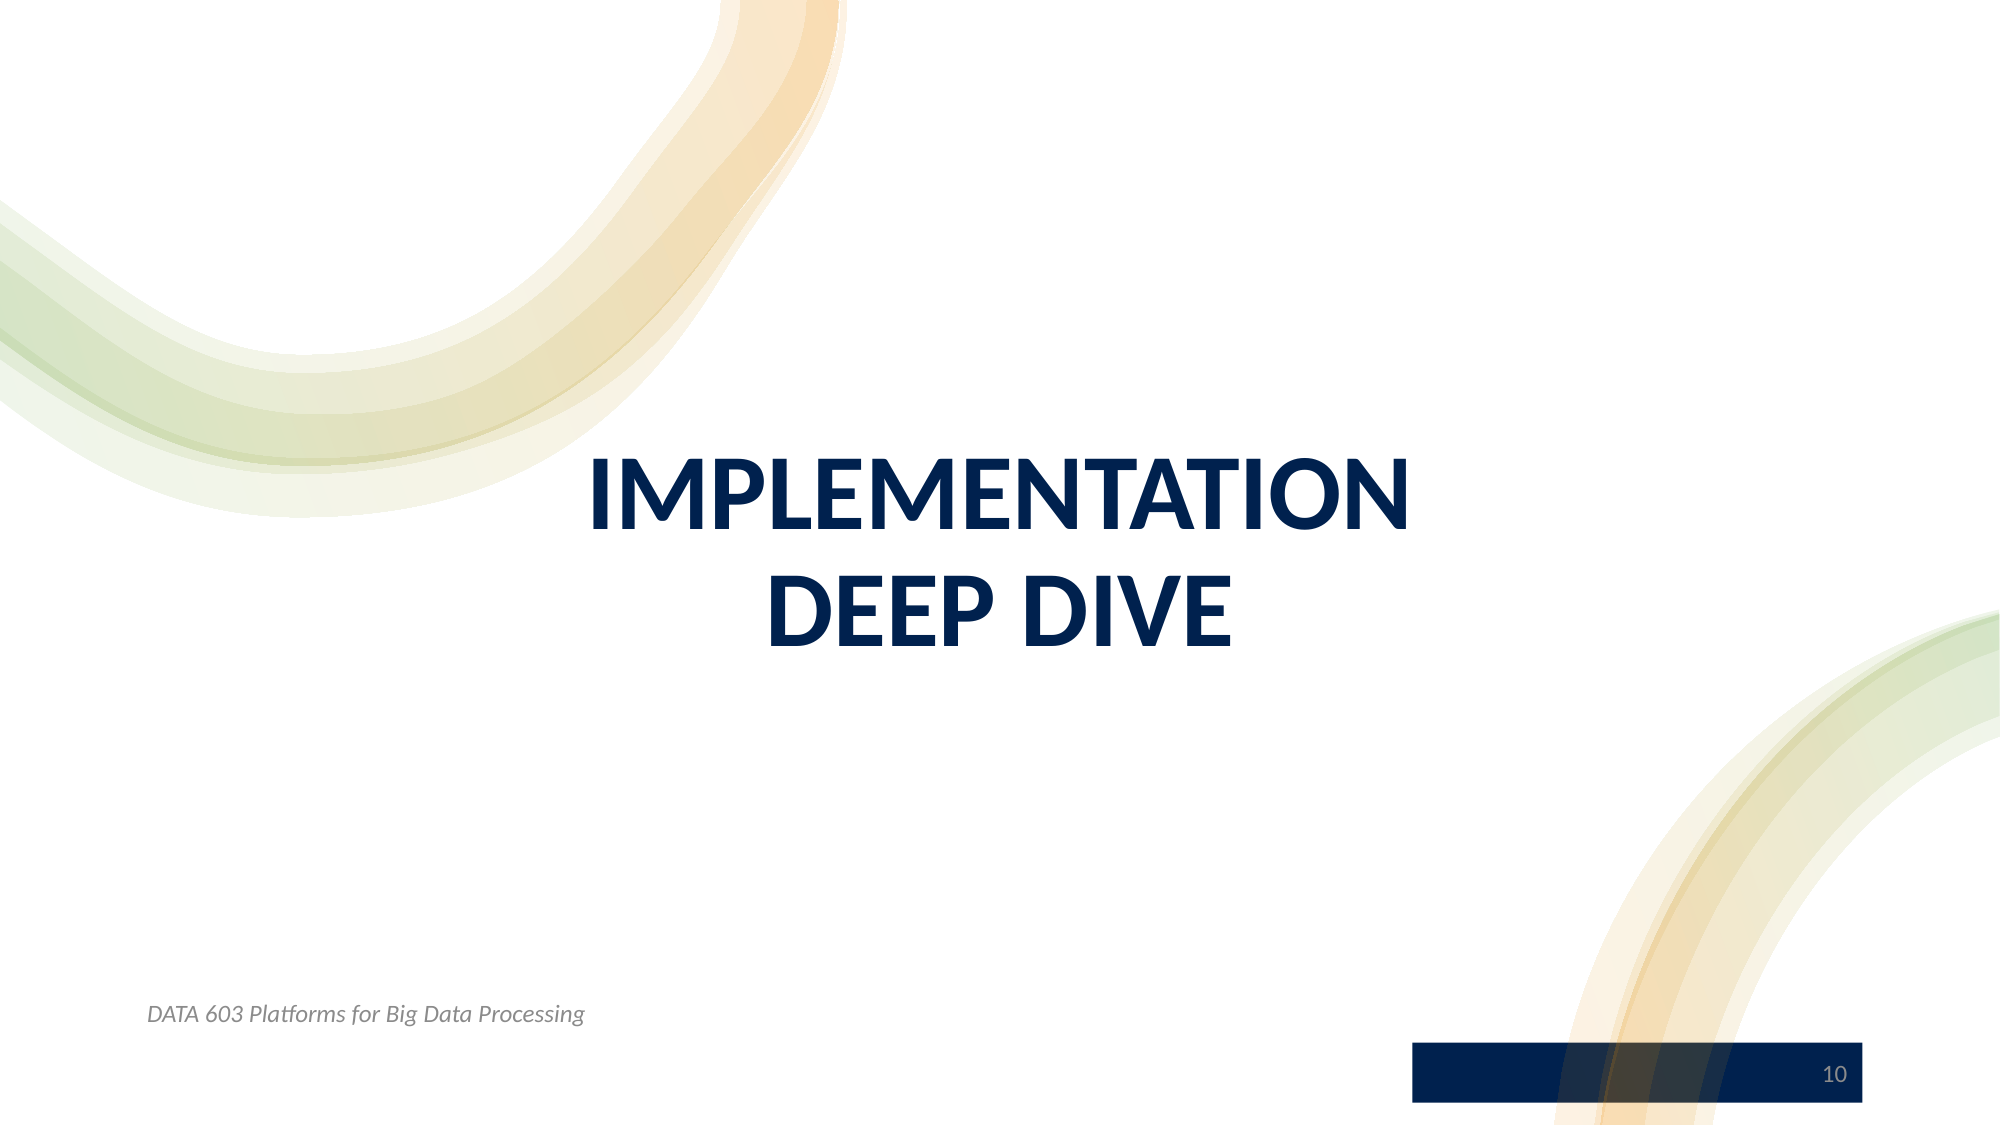

# IMPLEMENTATION DEEP DIVE

DATA 603 Platforms for Big Data Processing
10